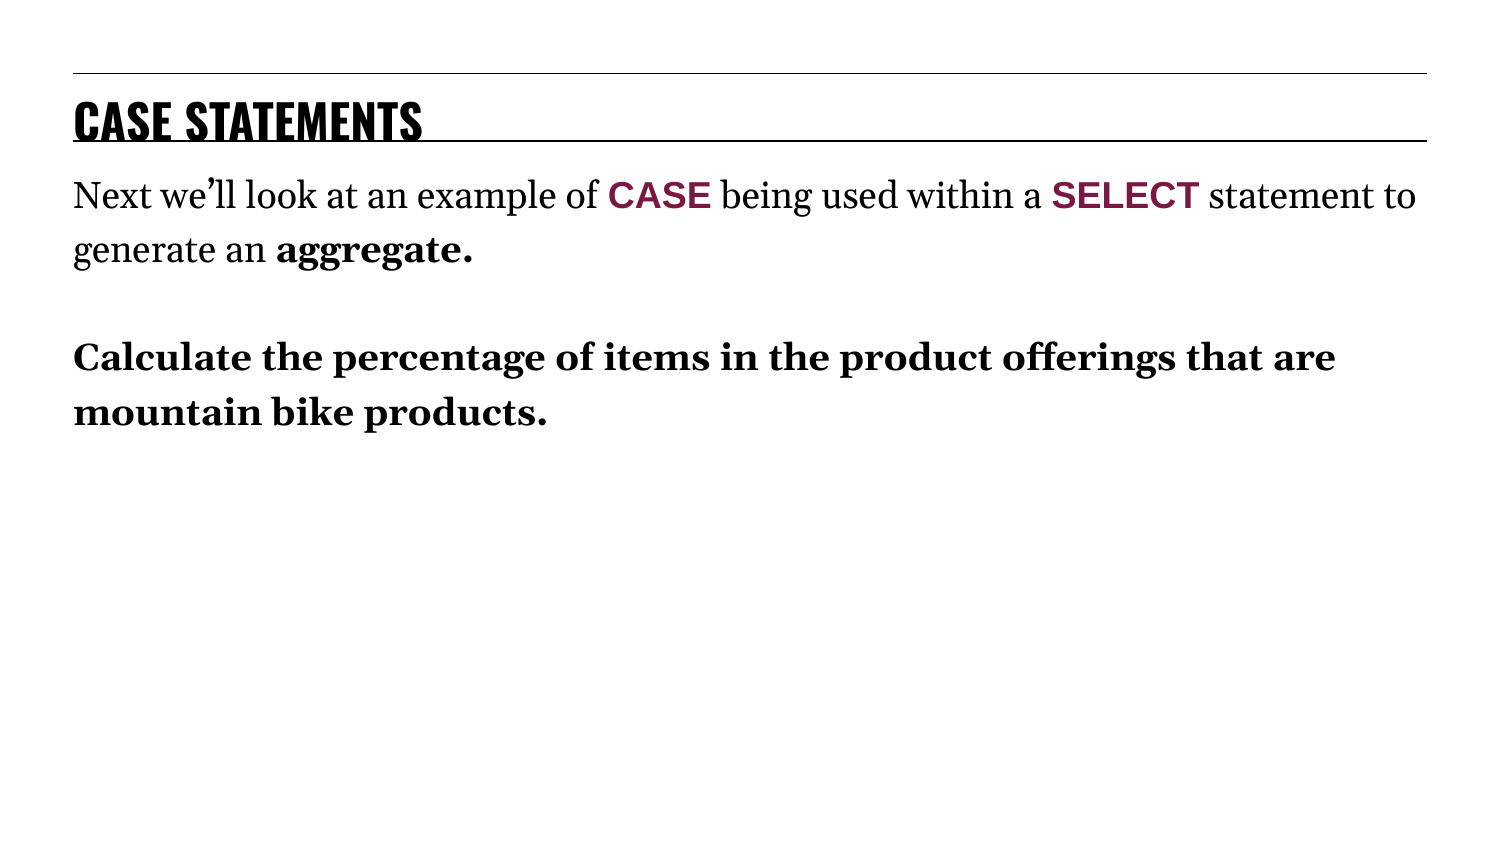

CASE STATEMENTS
Next we’ll look at an example of CASE being used within a SELECT statement to generate an aggregate.

Calculate the percentage of items in the product offerings that are mountain bike products.